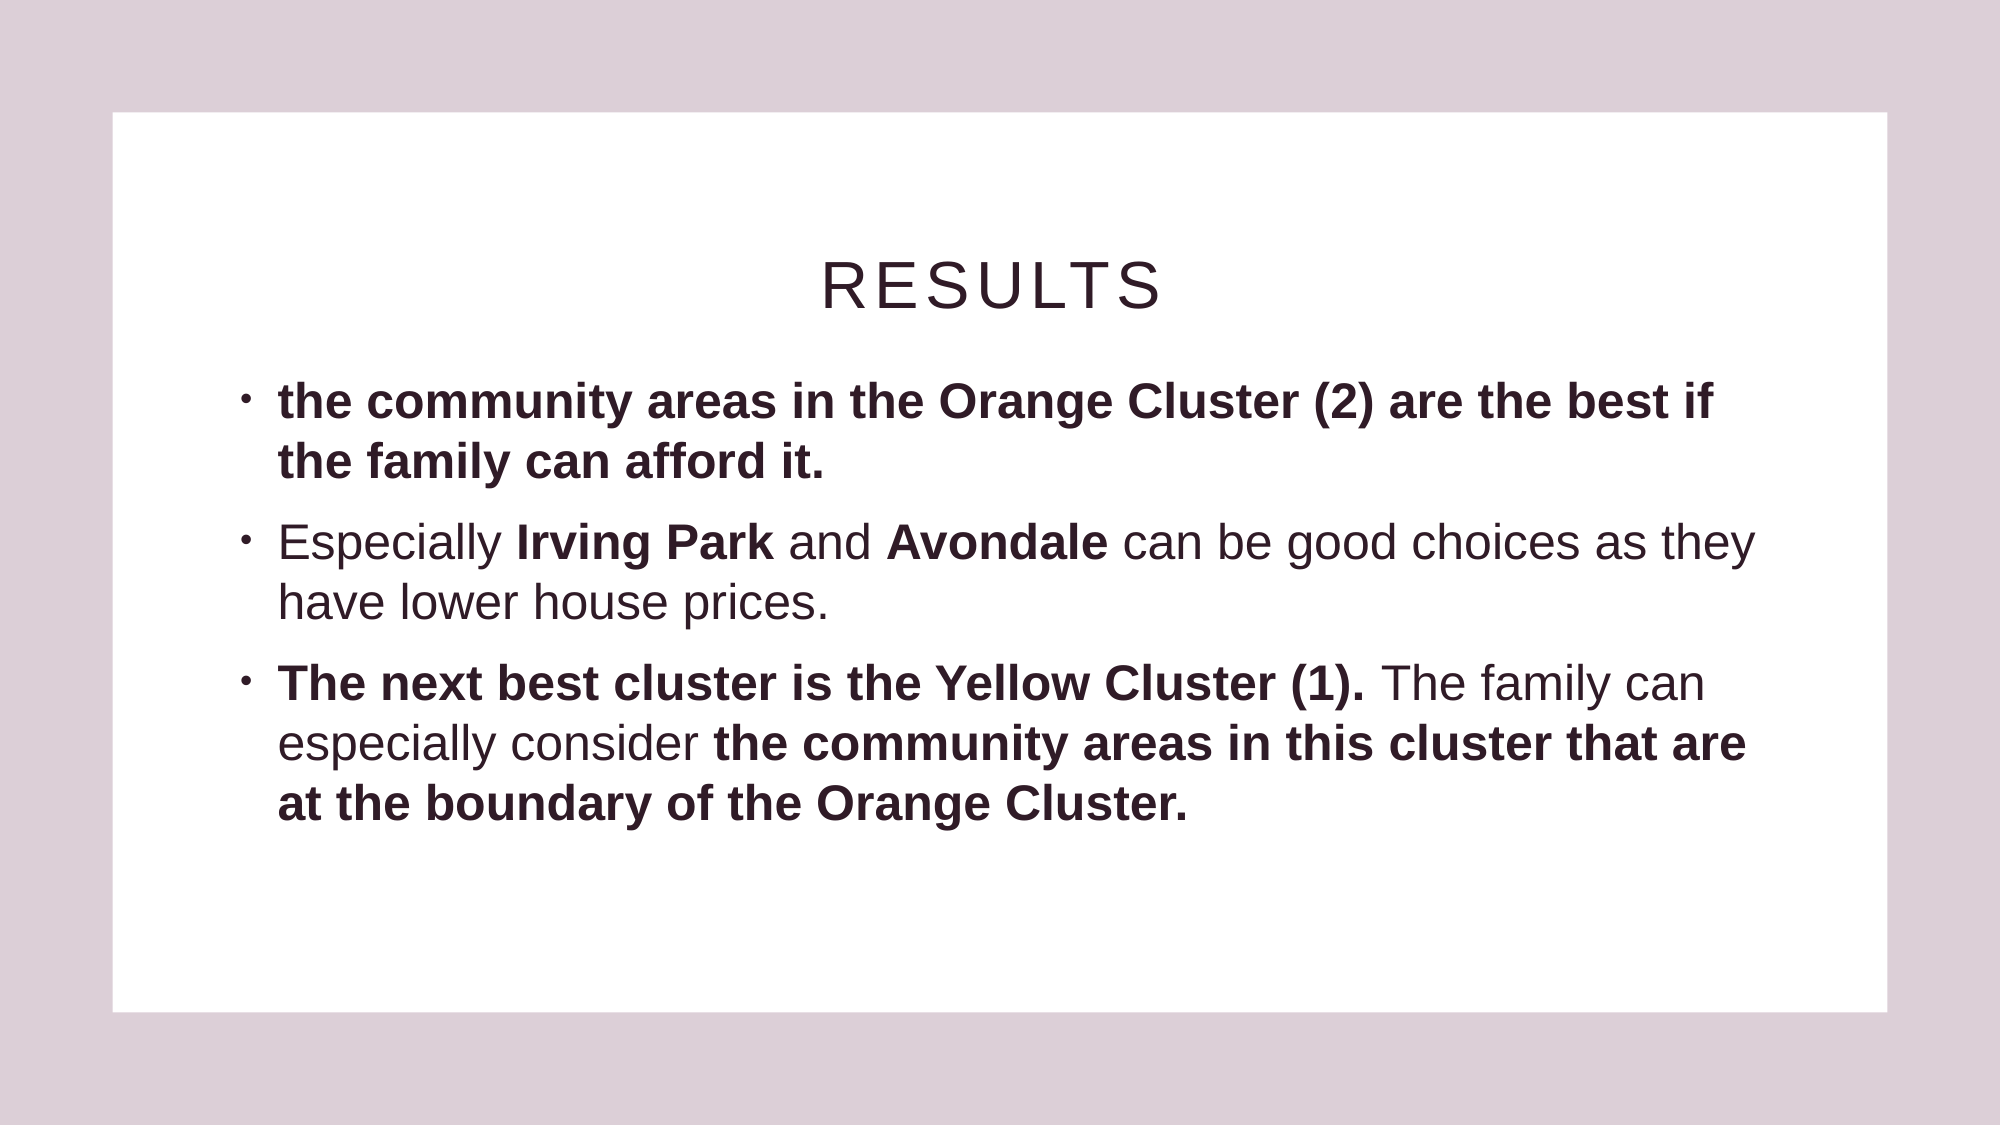

# Results
the community areas in the Orange Cluster (2) are the best if the family can afford it.
Especially Irving Park and Avondale can be good choices as they have lower house prices.
The next best cluster is the Yellow Cluster (1). The family can especially consider the community areas in this cluster that are at the boundary of the Orange Cluster.